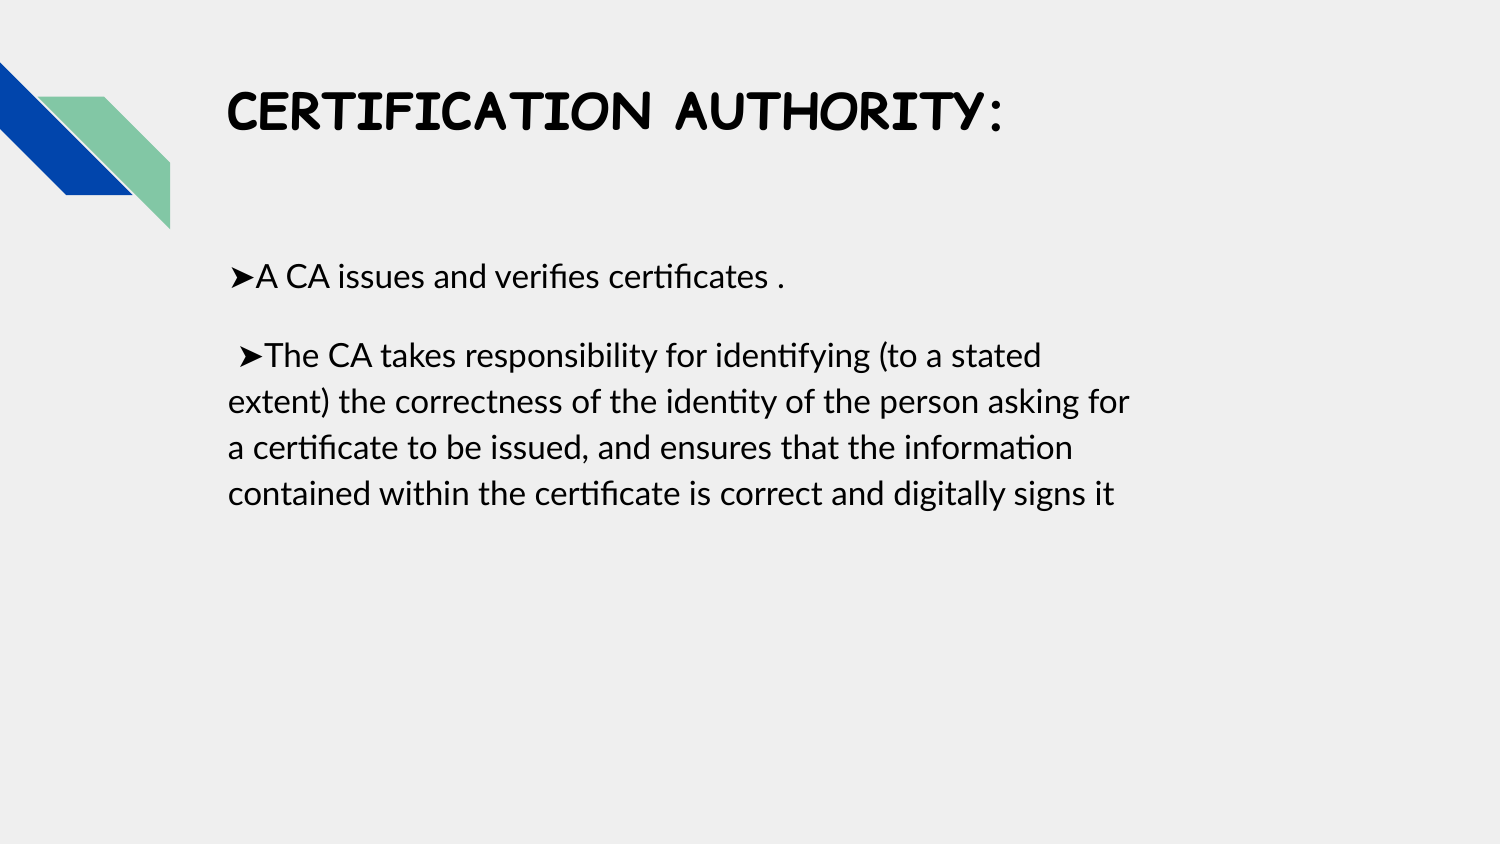

# CERTIFICATION AUTHORITY:
➤A CA issues and verifies certificates .
 ➤The CA takes responsibility for identifying (to a stated extent) the correctness of the identity of the person asking for a certificate to be issued, and ensures that the information contained within the certificate is correct and digitally signs it